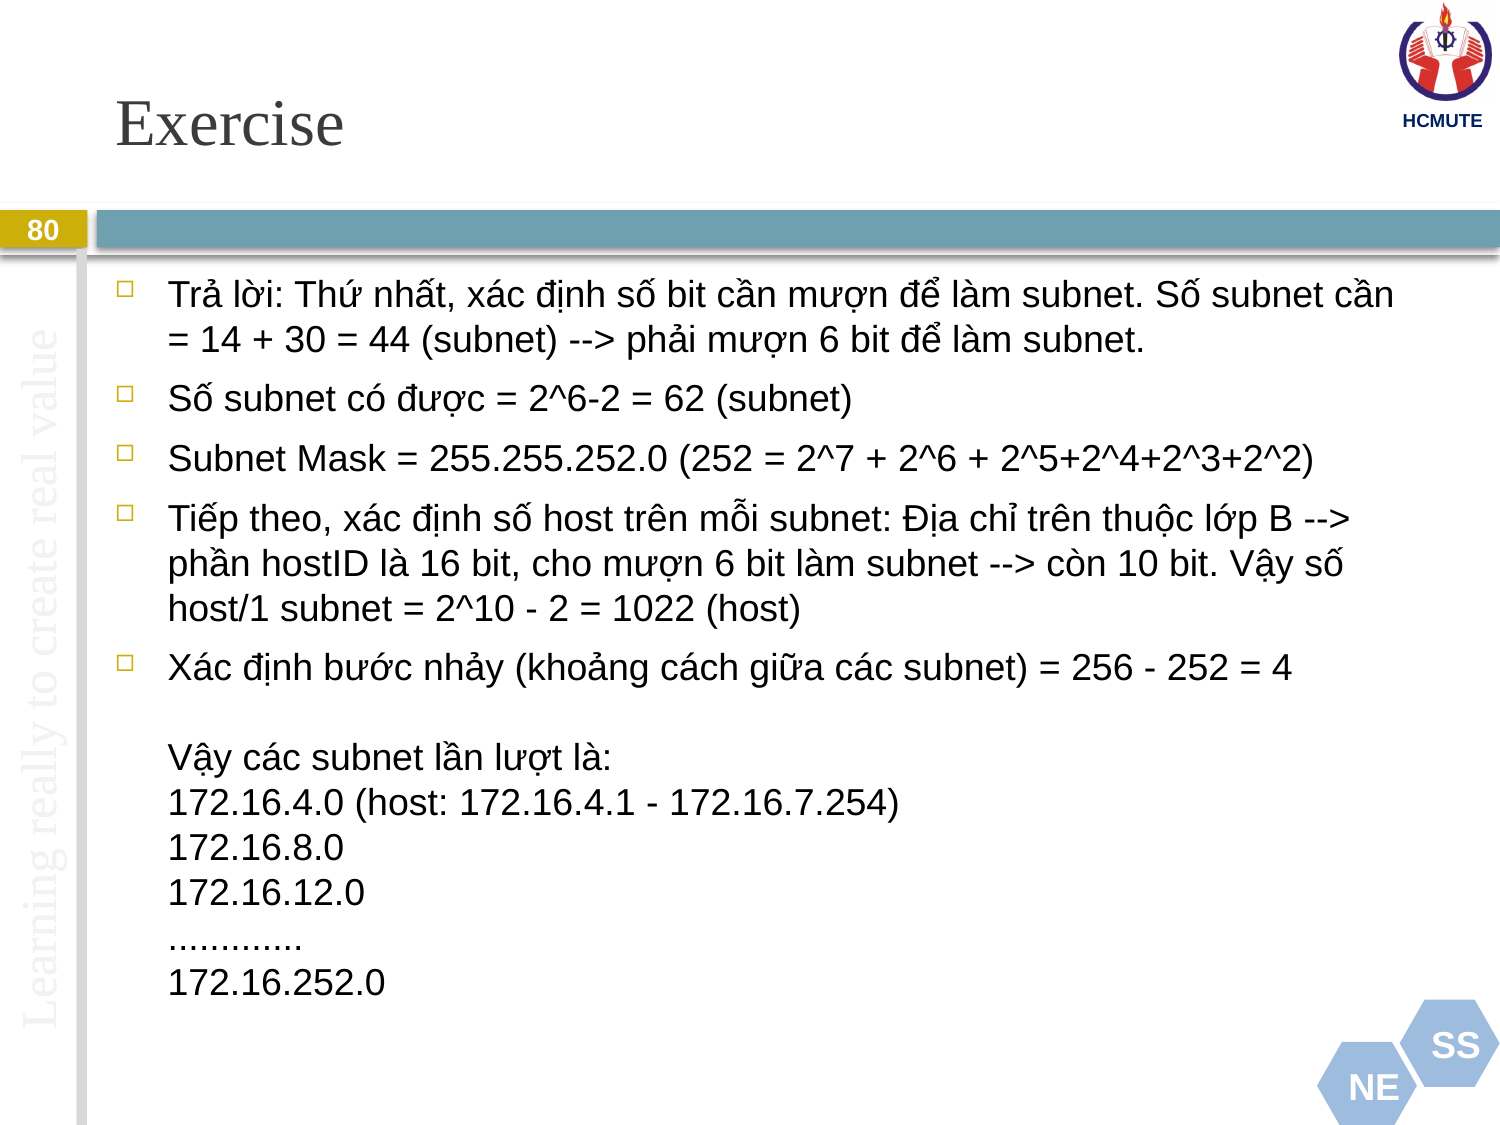

# Exercise
80
Trả lời: Thứ nhất, xác định số bit cần mượn để làm subnet. Số subnet cần = 14 + 30 = 44 (subnet) --> phải mượn 6 bit để làm subnet.
Số subnet có được = 2^6-2 = 62 (subnet)
Subnet Mask = 255.255.252.0 (252 = 2^7 + 2^6 + 2^5+2^4+2^3+2^2)
Tiếp theo, xác định số host trên mỗi subnet: Địa chỉ trên thuộc lớp B --> phần hostID là 16 bit, cho mượn 6 bit làm subnet --> còn 10 bit. Vậy số host/1 subnet = 2^10 - 2 = 1022 (host)
Xác định bước nhảy (khoảng cách giữa các subnet) = 256 - 252 = 4
Vậy các subnet lần lượt là:
172.16.4.0 (host: 172.16.4.1 - 172.16.7.254)
172.16.8.0
172.16.12.0
.............
172.16.252.0